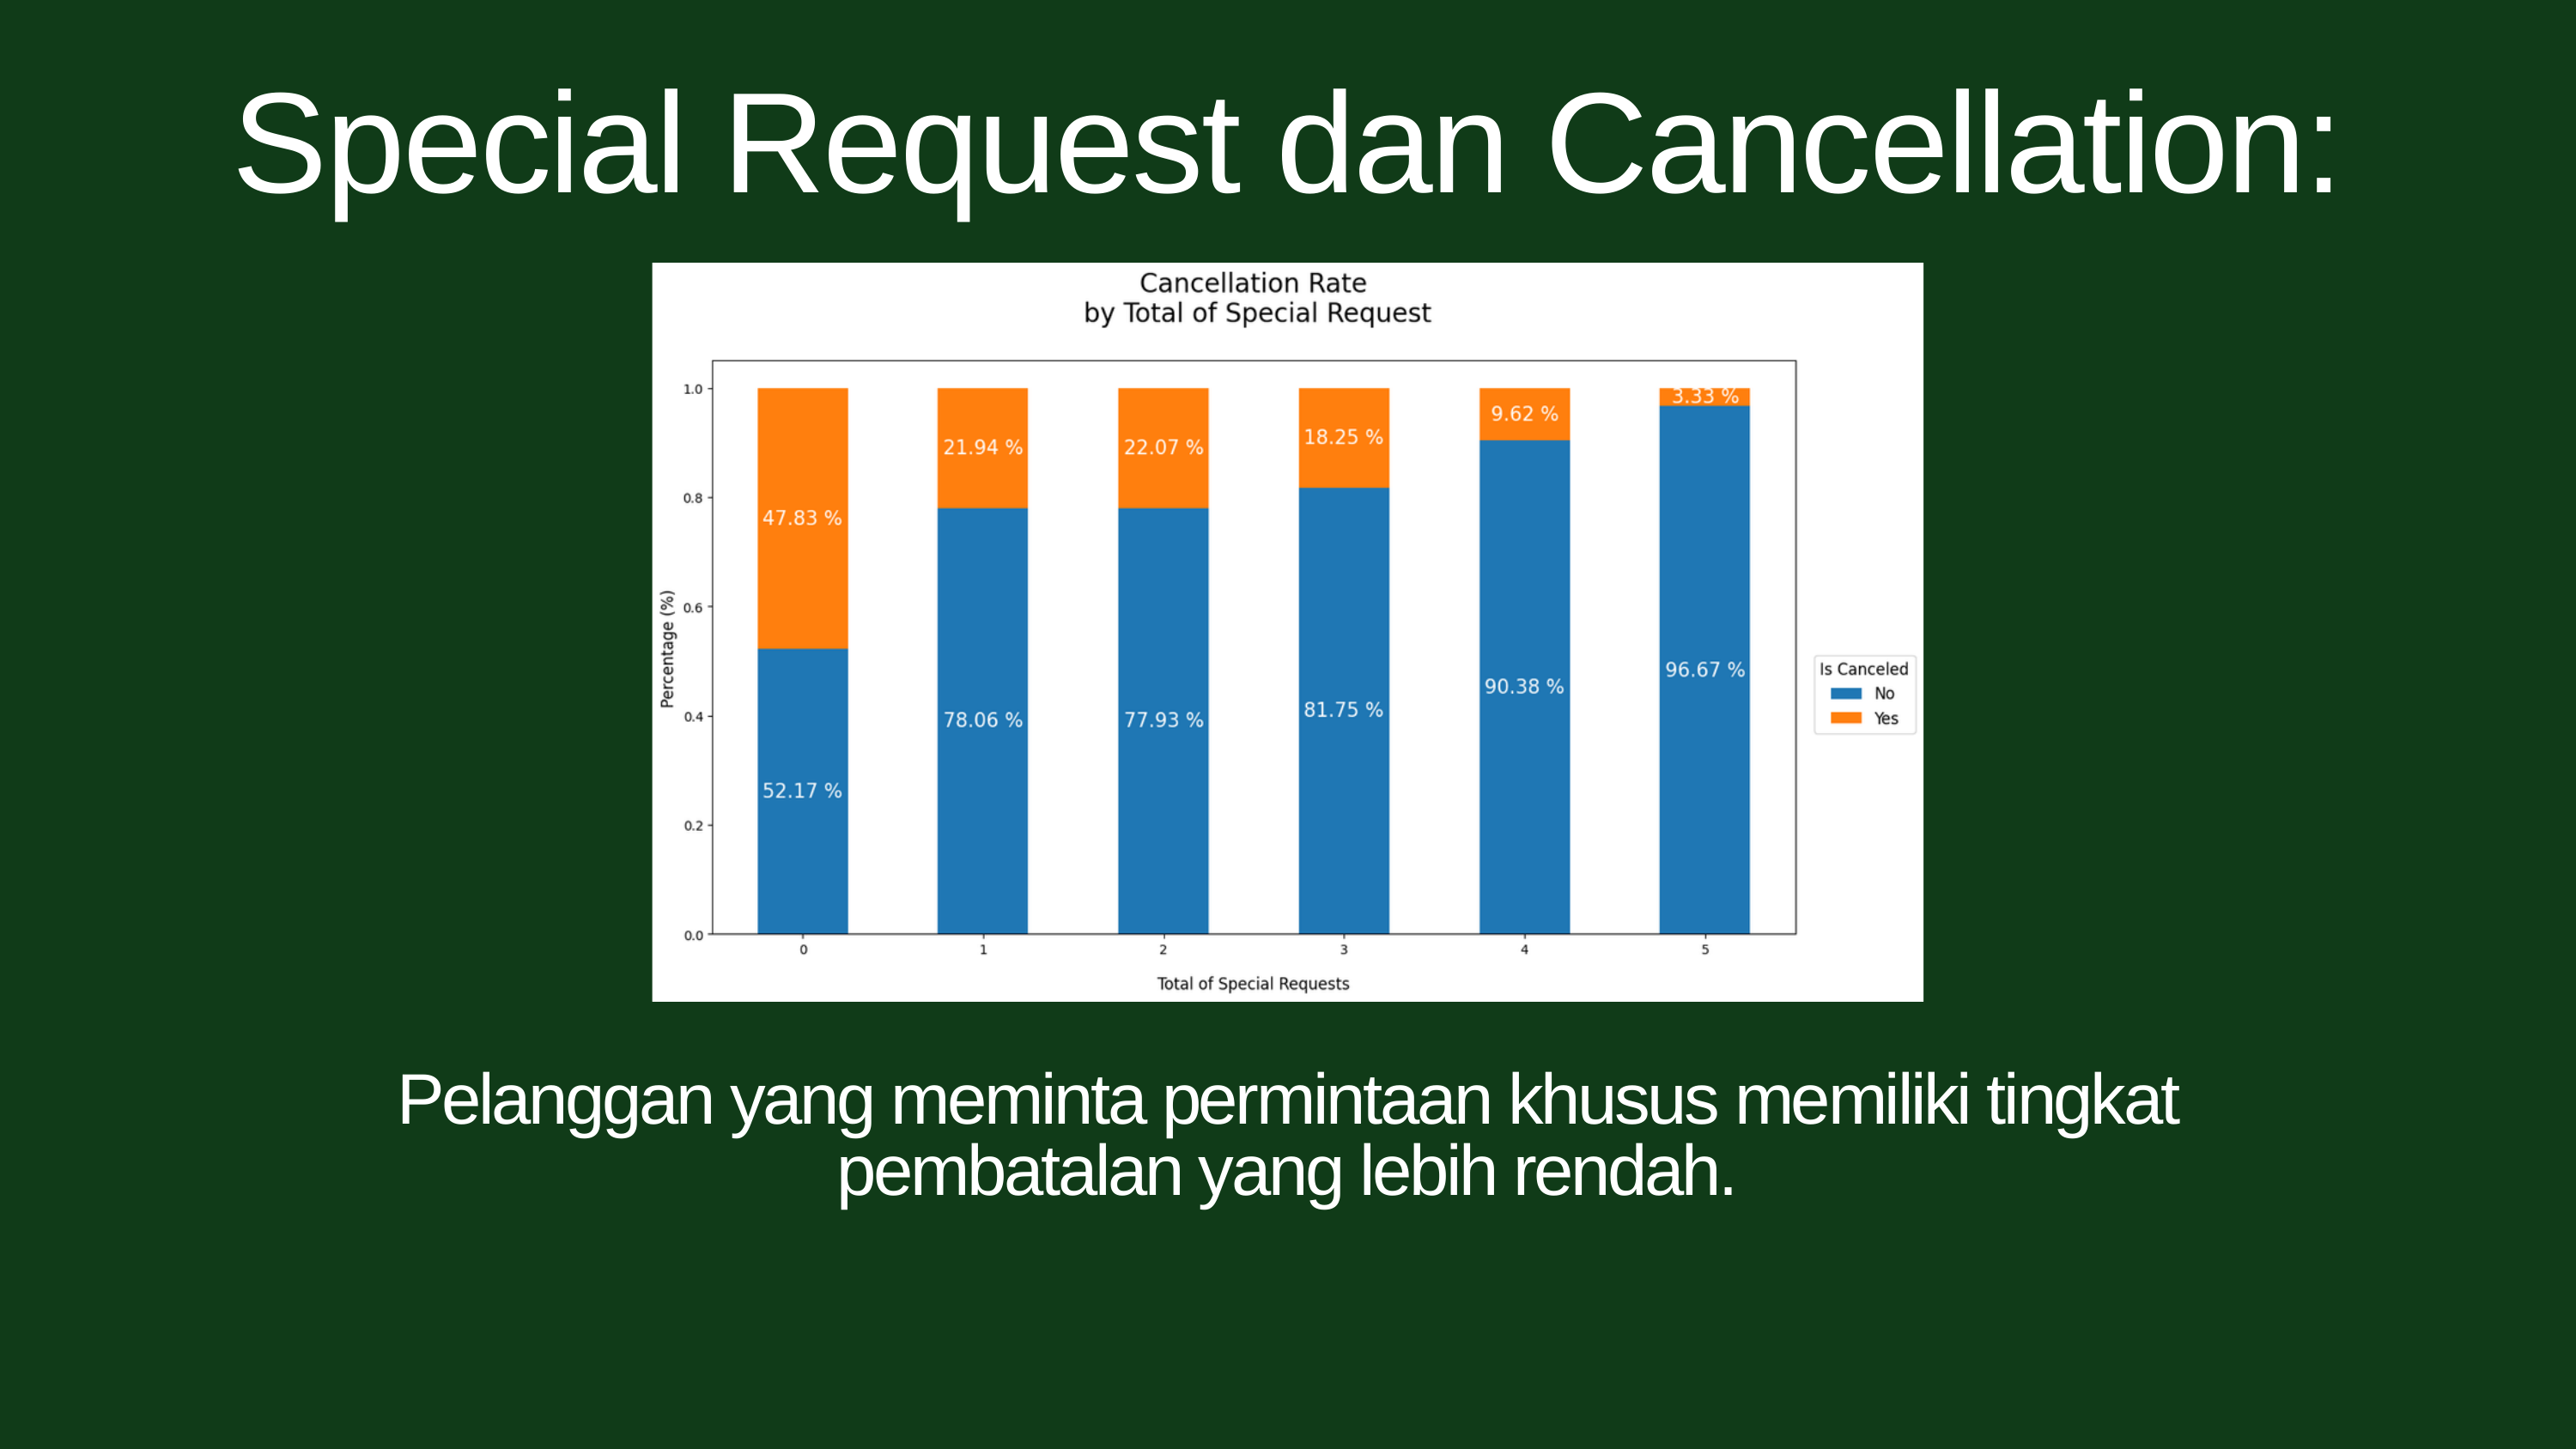

Special Request dan Cancellation:

Pelanggan yang meminta permintaan khusus memiliki tingkat pembatalan yang lebih rendah.